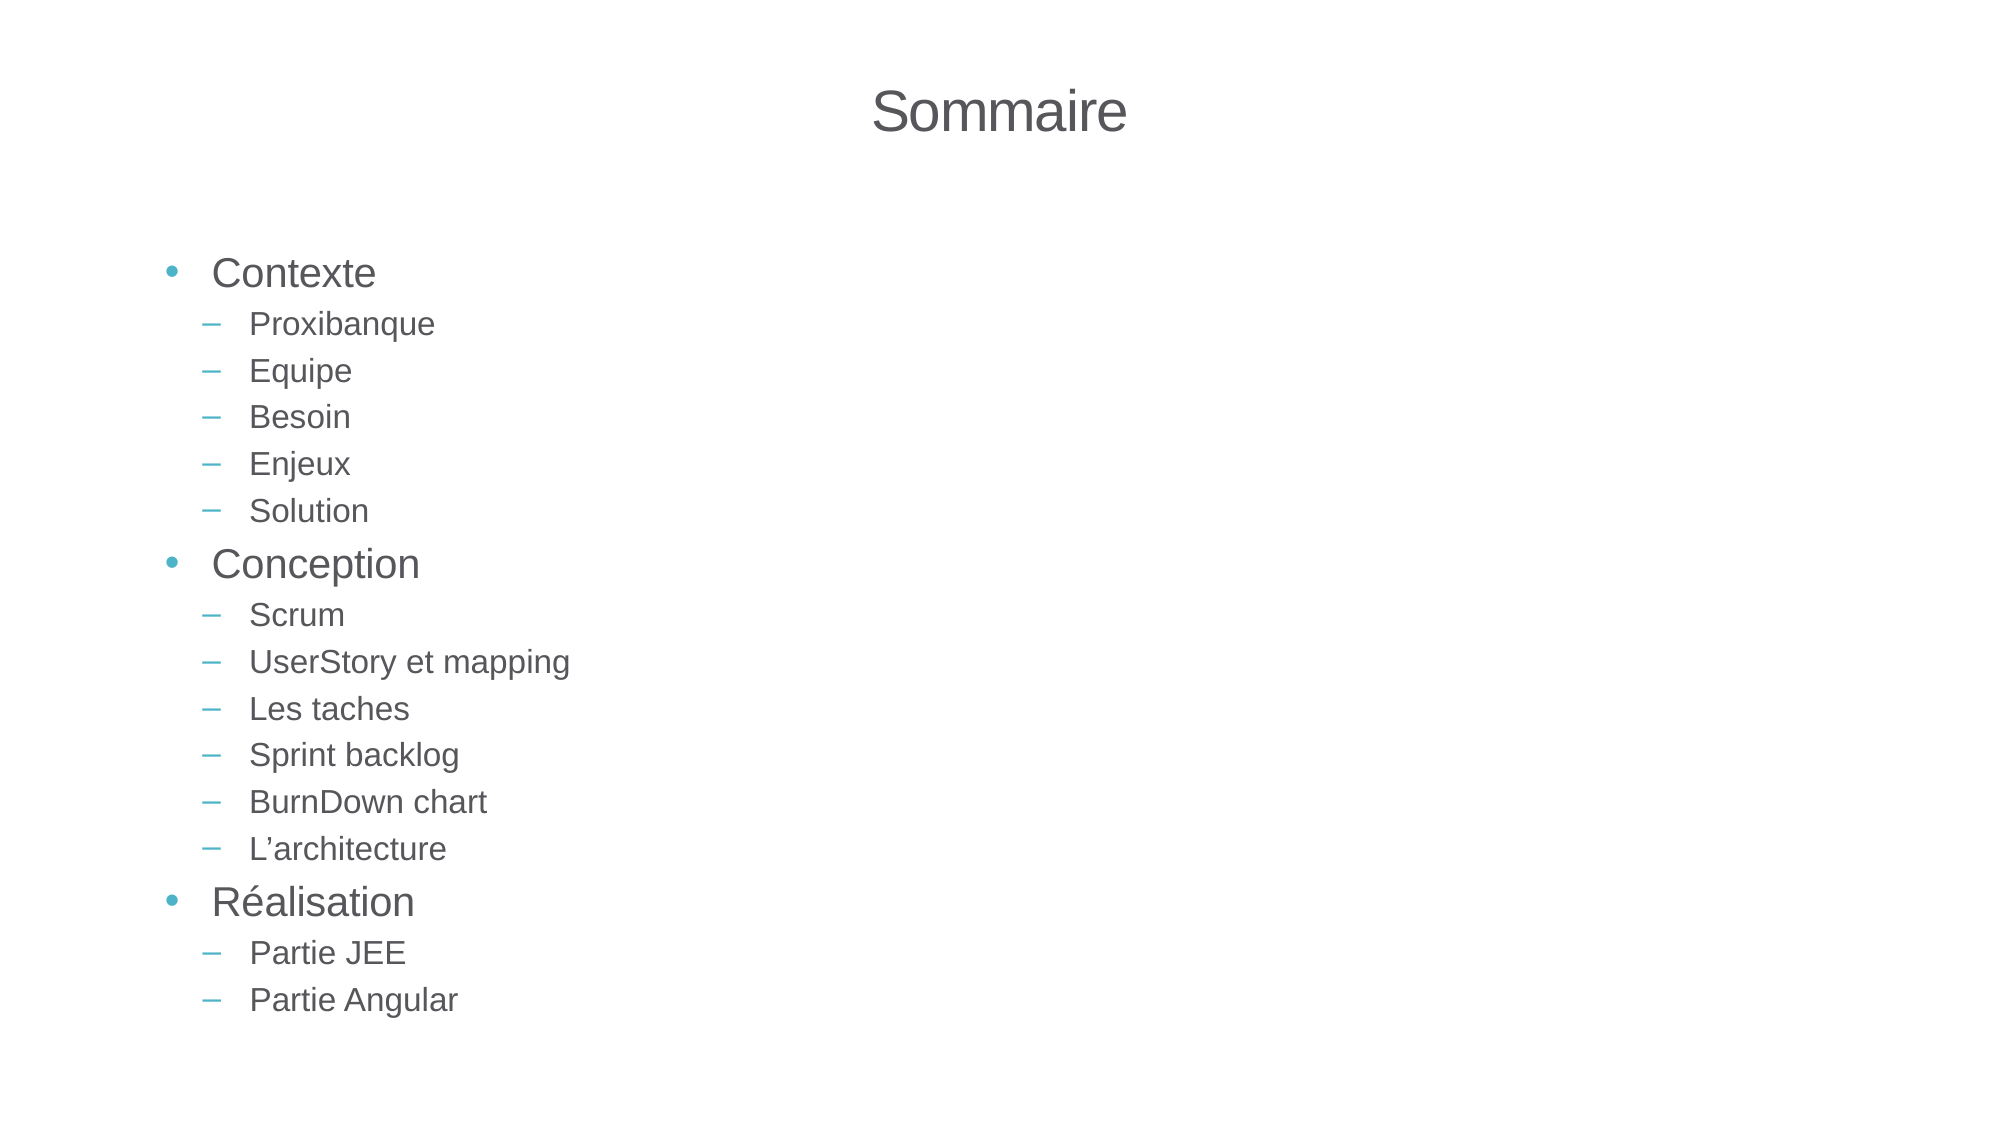

# Sommaire
Contexte
Proxibanque
Equipe
Besoin
Enjeux
Solution
Conception
Scrum
UserStory et mapping
Les taches
Sprint backlog
BurnDown chart
L’architecture
Réalisation
Partie JEE
Partie Angular